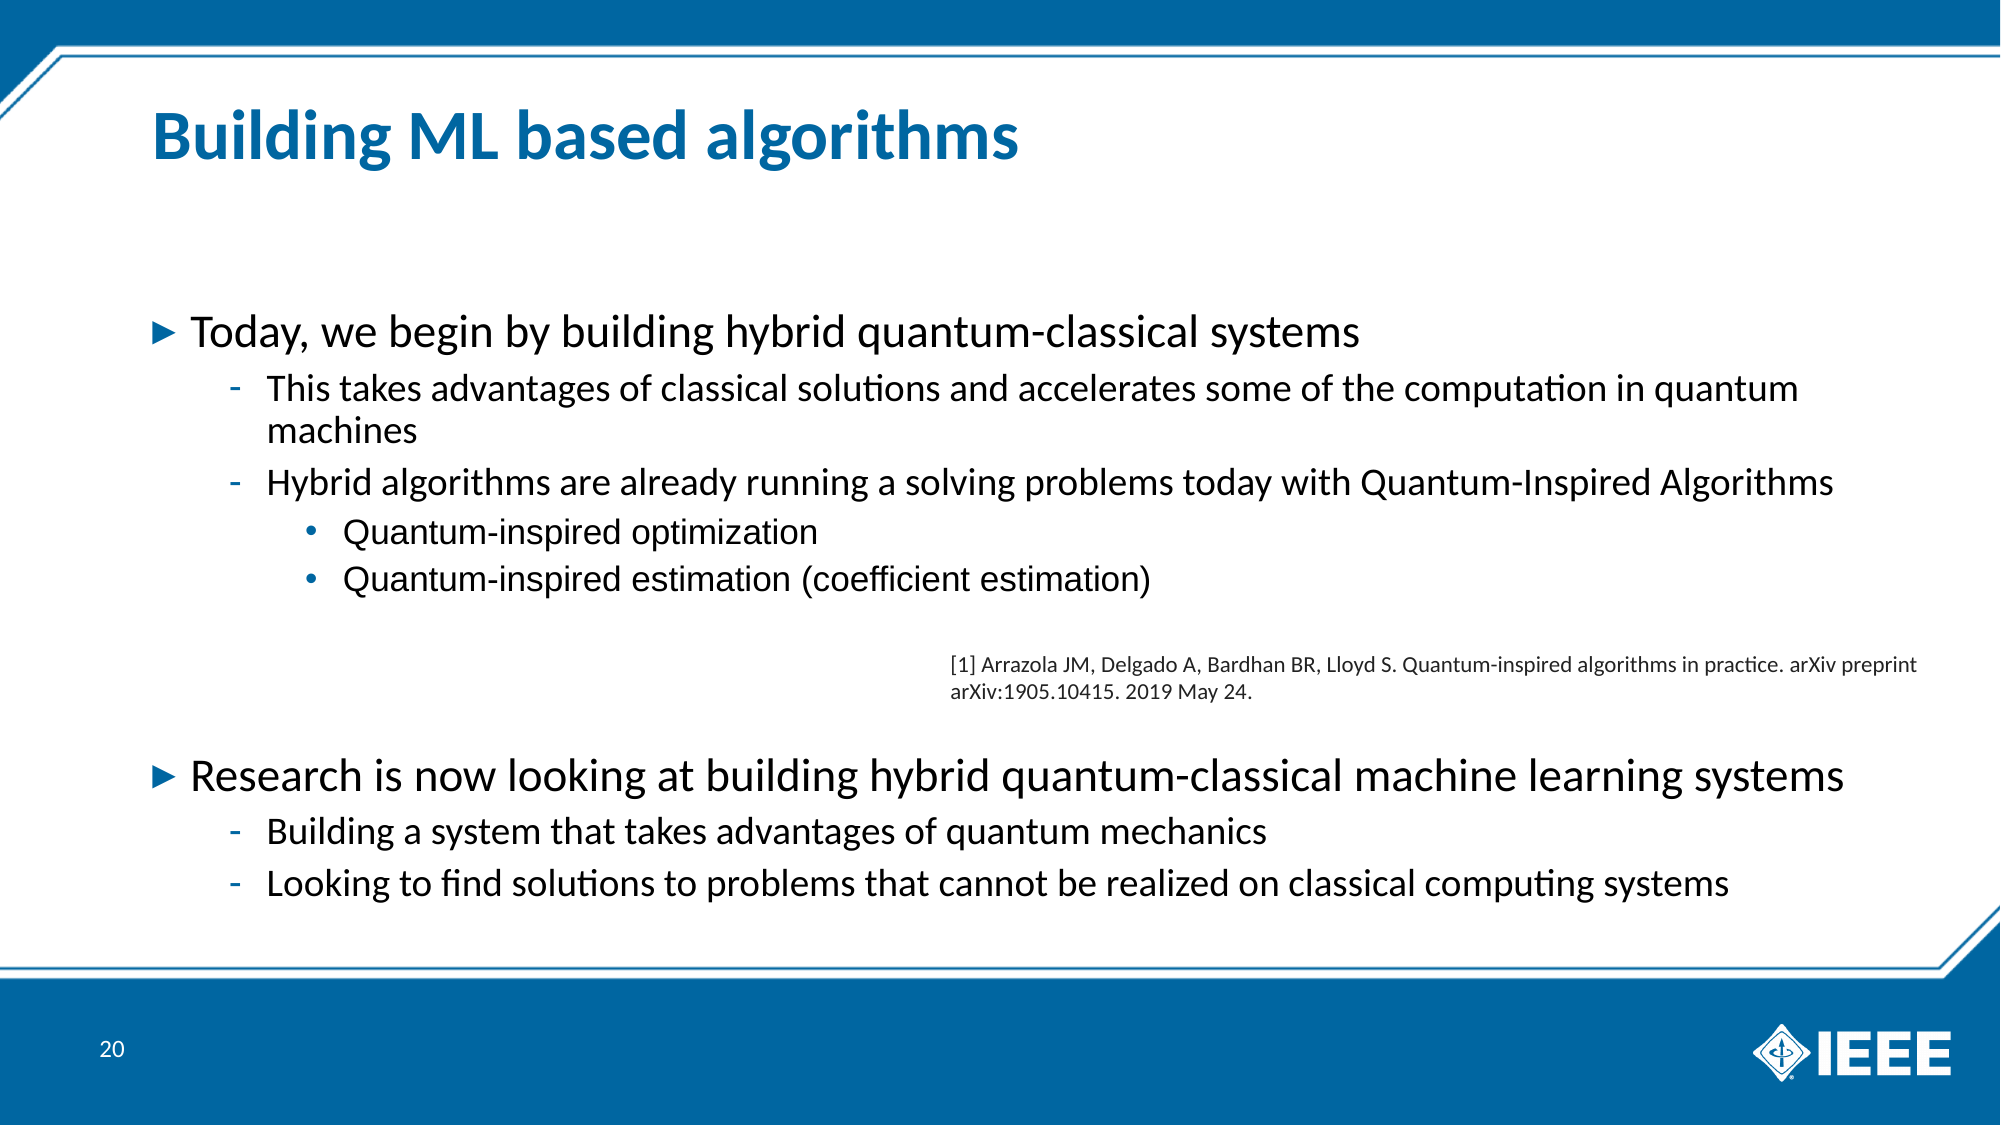

# Building ML based algorithms

Today, we begin by building hybrid quantum-classical systems
This takes advantages of classical solutions and accelerates some of the computation in quantum machines
Hybrid algorithms are already running a solving problems today with Quantum-Inspired Algorithms
Quantum-inspired optimization
Quantum-inspired estimation (coefficient estimation)

Research is now looking at building hybrid quantum-classical machine learning systems
Building a system that takes advantages of quantum mechanics
Looking to find solutions to problems that cannot be realized on classical computing systems
[1] Arrazola JM, Delgado A, Bardhan BR, Lloyd S. Quantum-inspired algorithms in practice. arXiv preprint arXiv:1905.10415. 2019 May 24.
20